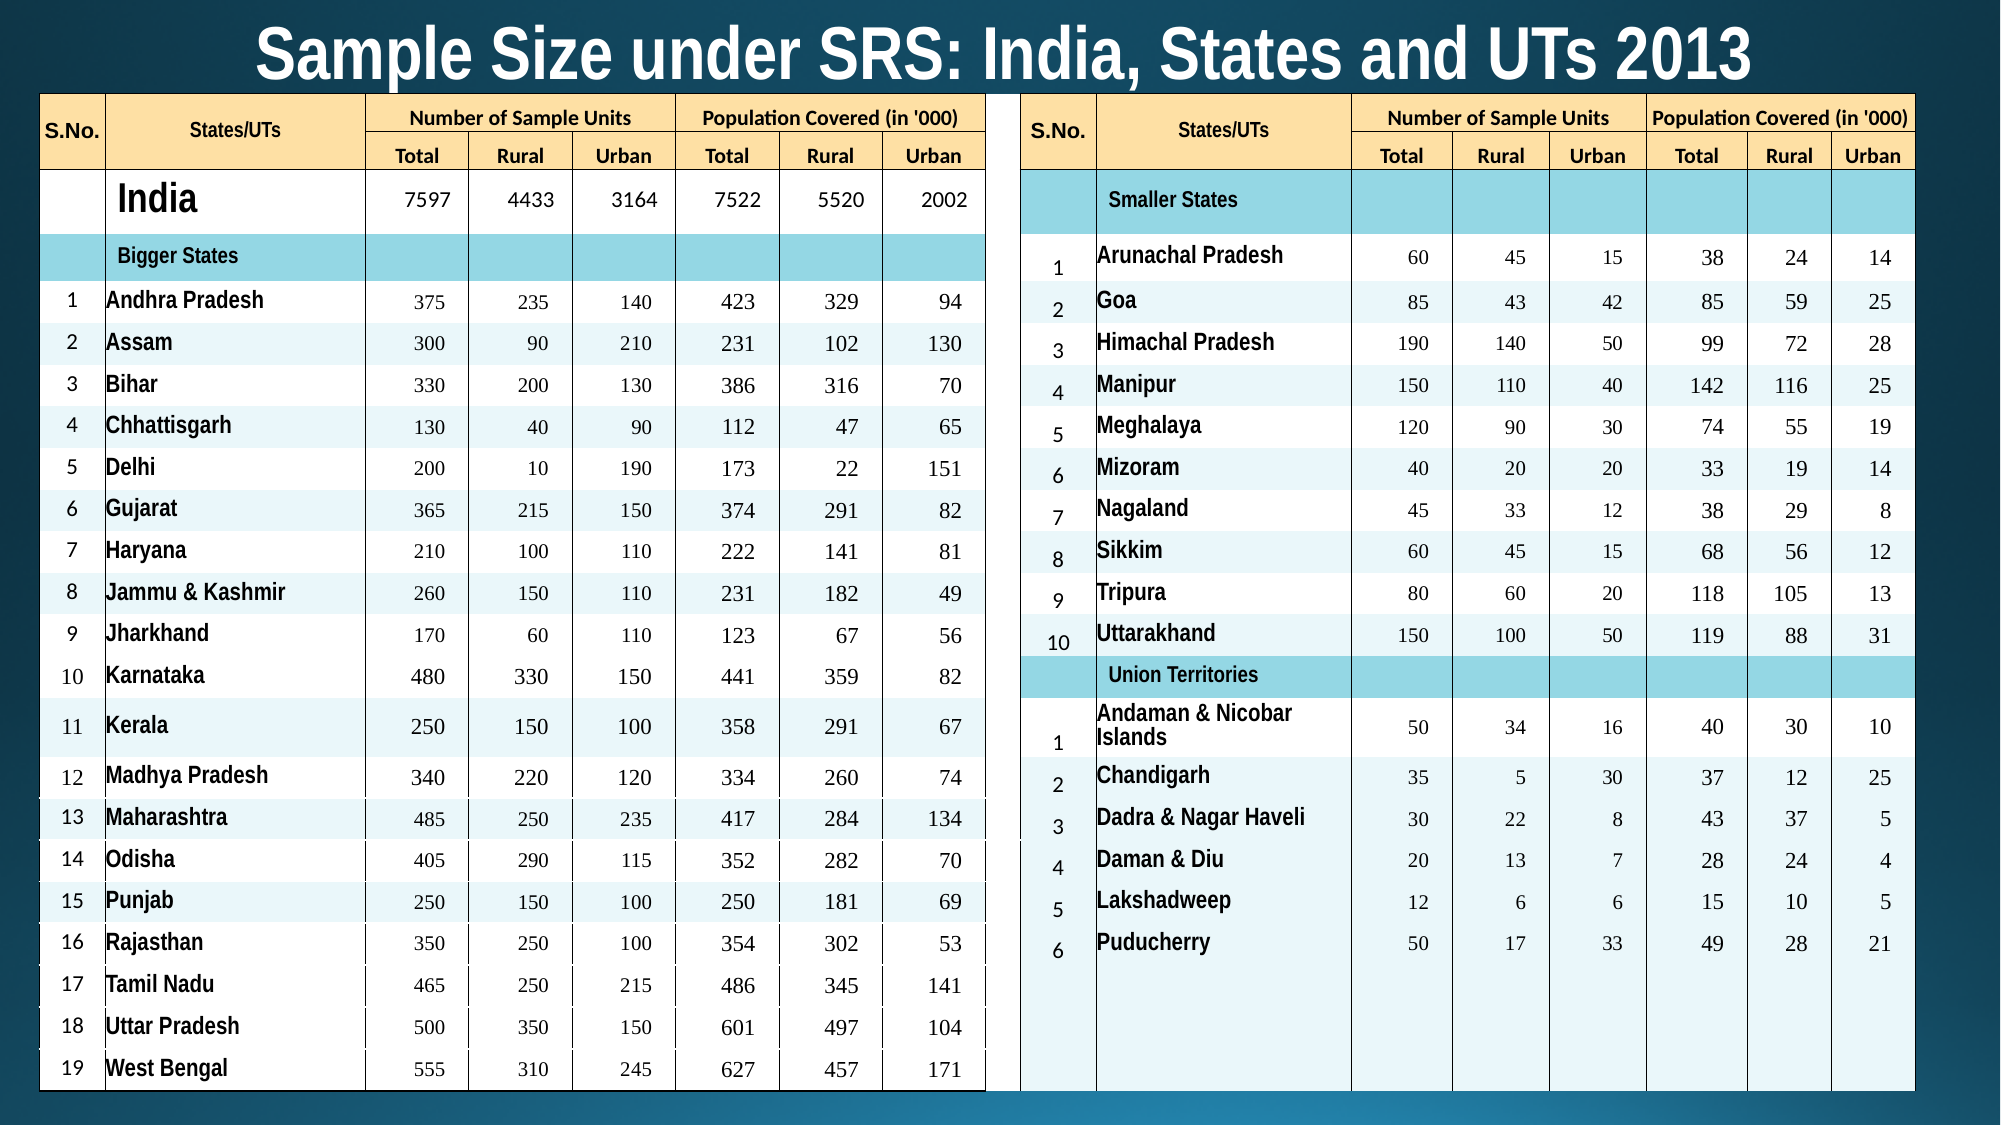

# Sample Size under SRS: India, States and UTs 2013
| S.No. | States/UTs | Number of Sample Units |  |  | Population Covered (in '000) |  |  |  | S.No. | States/UTs | Number of Sample Units |  |  | Population Covered (in '000) |  |  |
| --- | --- | --- | --- | --- | --- | --- | --- | --- | --- | --- | --- | --- | --- | --- | --- | --- |
|  |  | Total | Rural | Urban | Total | Rural | Urban |  |  |  | Total | Rural | Urban | Total | Rural | Urban |
|  | India | 7597 | 4433 | 3164 | 7522 | 5520 | 2002 |  |  | Smaller States |  |  |  |  |  |  |
|  | Bigger States |  |  |  |  |  |  |  | 1 | Arunachal Pradesh | 60 | 45 | 15 | 38 | 24 | 14 |
| 1 | Andhra Pradesh | 375 | 235 | 140 | 423 | 329 | 94 |  | 2 | Goa | 85 | 43 | 42 | 85 | 59 | 25 |
| 2 | Assam | 300 | 90 | 210 | 231 | 102 | 130 |  | 3 | Himachal Pradesh | 190 | 140 | 50 | 99 | 72 | 28 |
| 3 | Bihar | 330 | 200 | 130 | 386 | 316 | 70 |  | 4 | Manipur | 150 | 110 | 40 | 142 | 116 | 25 |
| 4 | Chhattisgarh | 130 | 40 | 90 | 112 | 47 | 65 |  | 5 | Meghalaya | 120 | 90 | 30 | 74 | 55 | 19 |
| 5 | Delhi | 200 | 10 | 190 | 173 | 22 | 151 |  | 6 | Mizoram | 40 | 20 | 20 | 33 | 19 | 14 |
| 6 | Gujarat | 365 | 215 | 150 | 374 | 291 | 82 |  | 7 | Nagaland | 45 | 33 | 12 | 38 | 29 | 8 |
| 7 | Haryana | 210 | 100 | 110 | 222 | 141 | 81 |  | 8 | Sikkim | 60 | 45 | 15 | 68 | 56 | 12 |
| 8 | Jammu & Kashmir | 260 | 150 | 110 | 231 | 182 | 49 |  | 9 | Tripura | 80 | 60 | 20 | 118 | 105 | 13 |
| 9 | Jharkhand | 170 | 60 | 110 | 123 | 67 | 56 |  | 10 | Uttarakhand | 150 | 100 | 50 | 119 | 88 | 31 |
| 10 | Karnataka | 480 | 330 | 150 | 441 | 359 | 82 |  |  | Union Territories |  |  |  |  |  |  |
| 11 | Kerala | 250 | 150 | 100 | 358 | 291 | 67 |  | 1 | Andaman & Nicobar Islands | 50 | 34 | 16 | 40 | 30 | 10 |
| 12 | Madhya Pradesh | 340 | 220 | 120 | 334 | 260 | 74 |  | 2 | Chandigarh | 35 | 5 | 30 | 37 | 12 | 25 |
| 13 | Maharashtra | 485 | 250 | 235 | 417 | 284 | 134 |  | 3 | Dadra & Nagar Haveli | 30 | 22 | 8 | 43 | 37 | 5 |
| 14 | Odisha | 405 | 290 | 115 | 352 | 282 | 70 |  | 4 | Daman & Diu | 20 | 13 | 7 | 28 | 24 | 4 |
| 15 | Punjab | 250 | 150 | 100 | 250 | 181 | 69 |  | 5 | Lakshadweep | 12 | 6 | 6 | 15 | 10 | 5 |
| 16 | Rajasthan | 350 | 250 | 100 | 354 | 302 | 53 |  | 6 | Puducherry | 50 | 17 | 33 | 49 | 28 | 21 |
| 17 | Tamil Nadu | 465 | 250 | 215 | 486 | 345 | 141 |  |  |  |  |  |  |  |  |  |
| 18 | Uttar Pradesh | 500 | 350 | 150 | 601 | 497 | 104 |  |  |  |  |  |  |  |  |  |
| 19 | West Bengal | 555 | 310 | 245 | 627 | 457 | 171 |  |  |  |  |  |  |  |  |  |